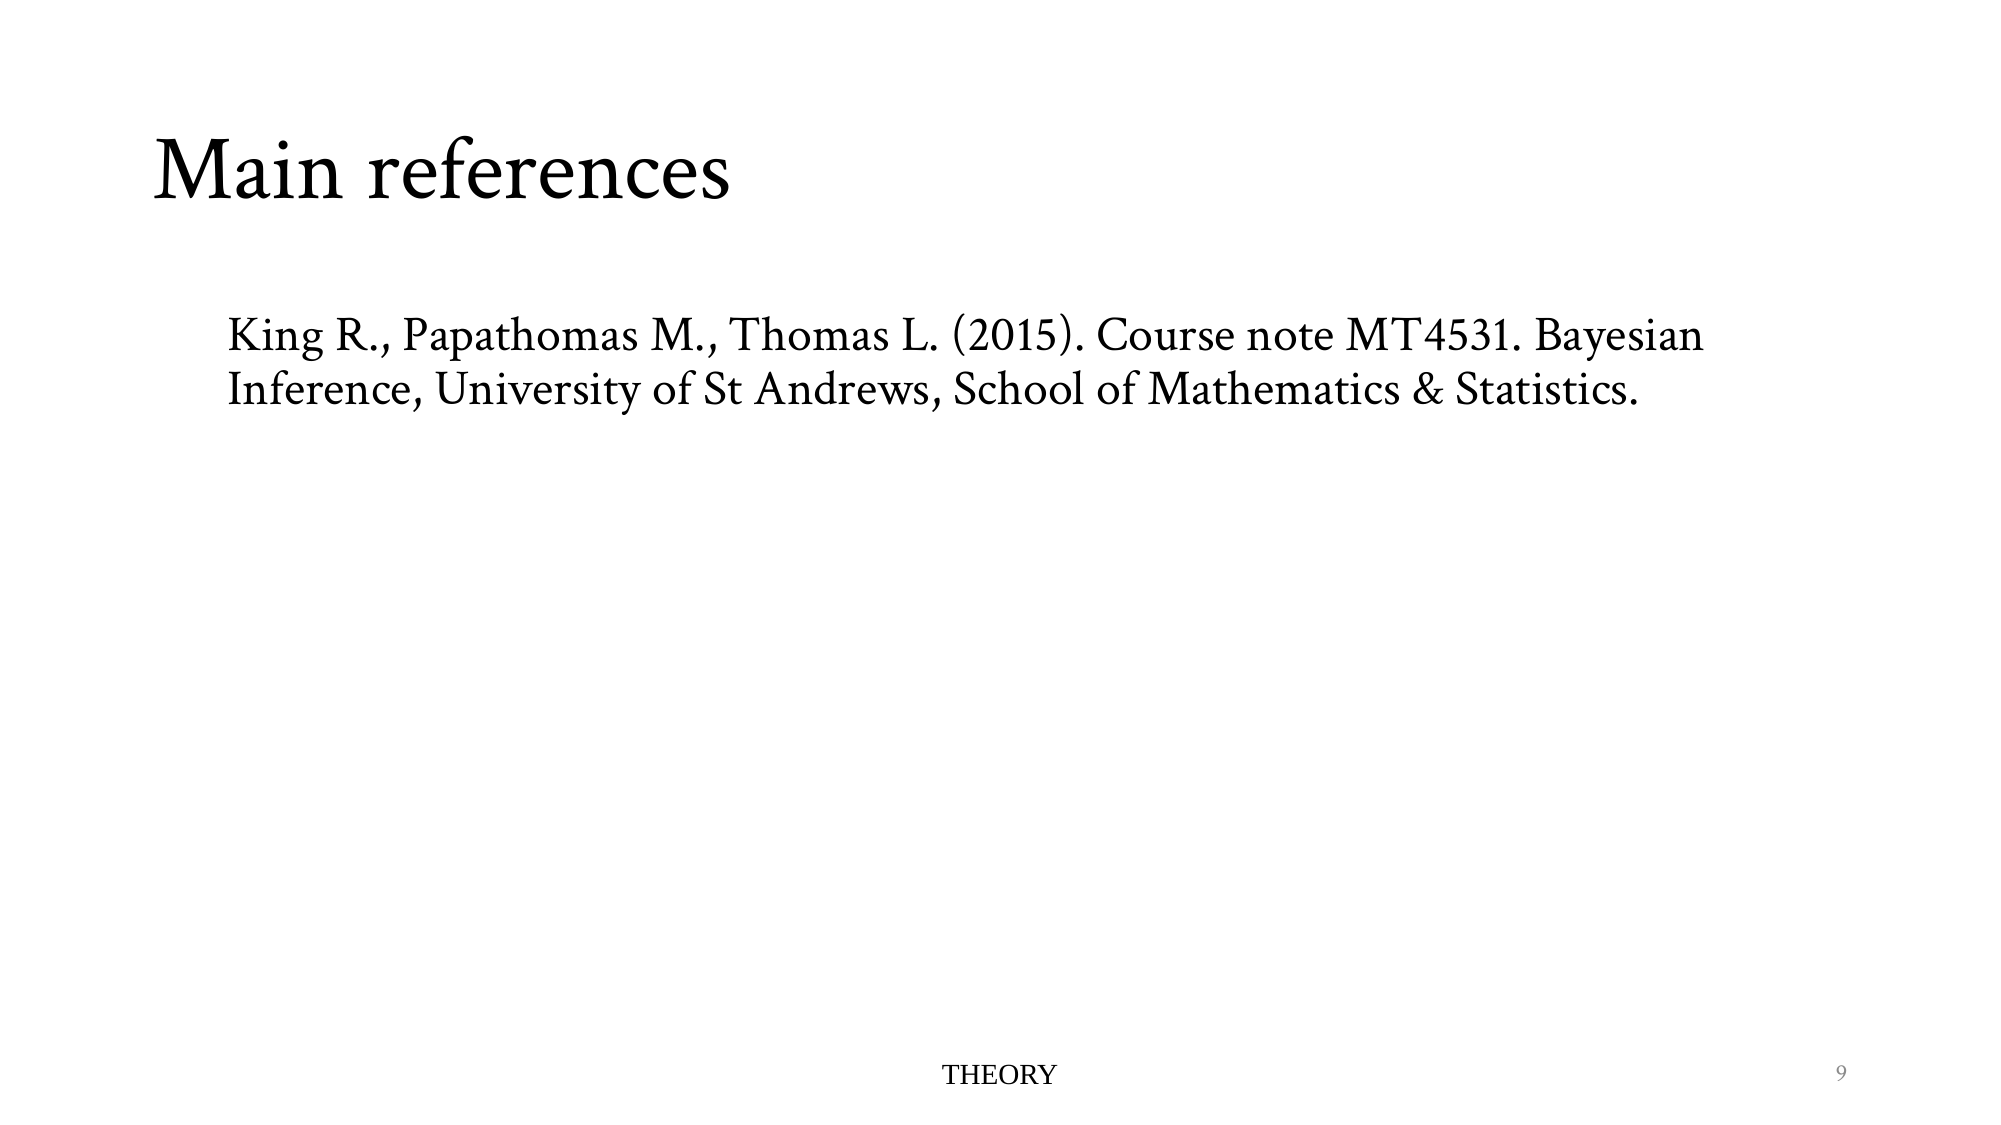

# Main references
King R., Papathomas M., Thomas L. (2015). Course note MT4531. Bayesian Inference, University of St Andrews, School of Mathematics & Statistics.

THEORY
9